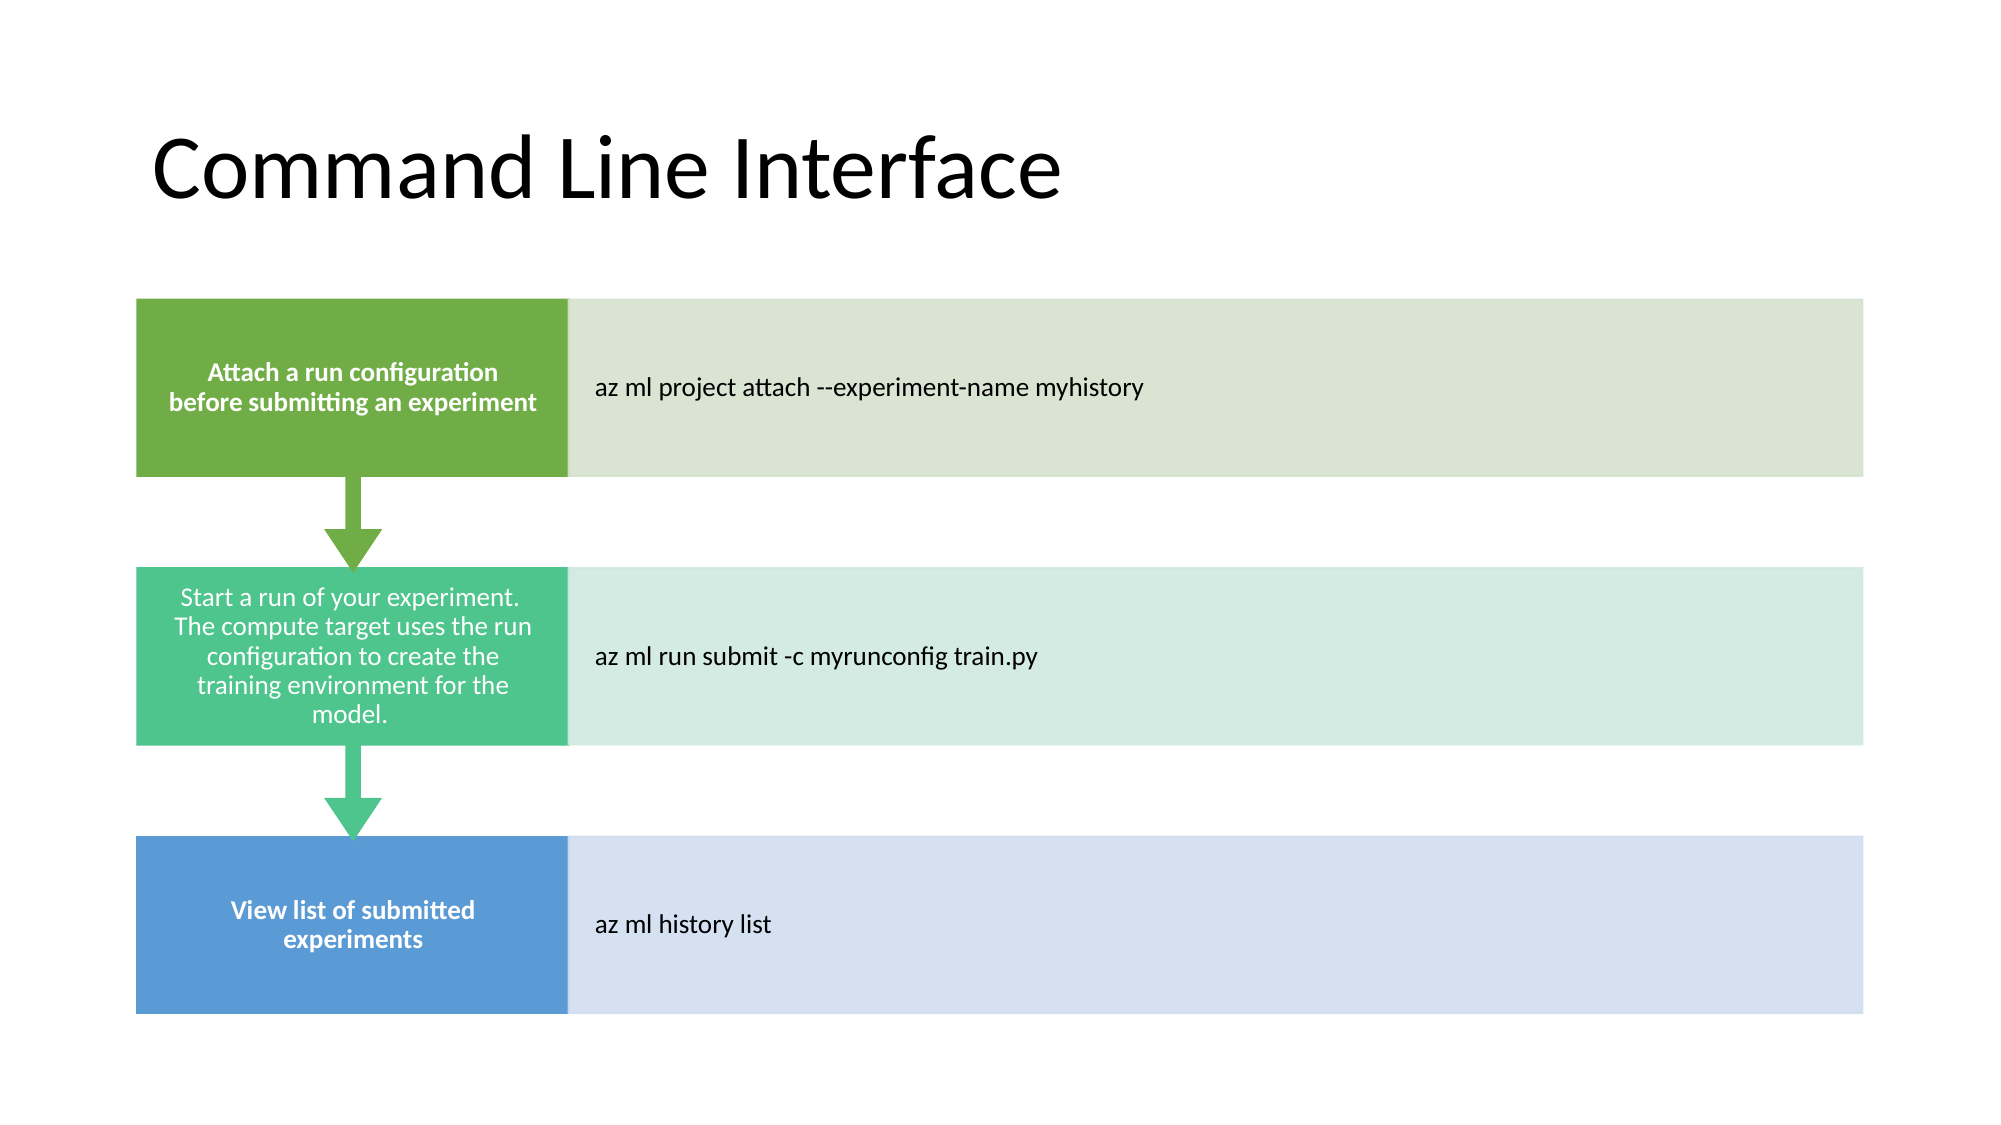

# Command Line Interface
View list of submitted experiments
az ml history list
Start a run of your experiment.  The compute target uses the run configuration to create the training environment for the model.
az ml run submit -c myrunconfig train.py
Attach a run configuration before submitting an experiment
az ml project attach --experiment-name myhistory